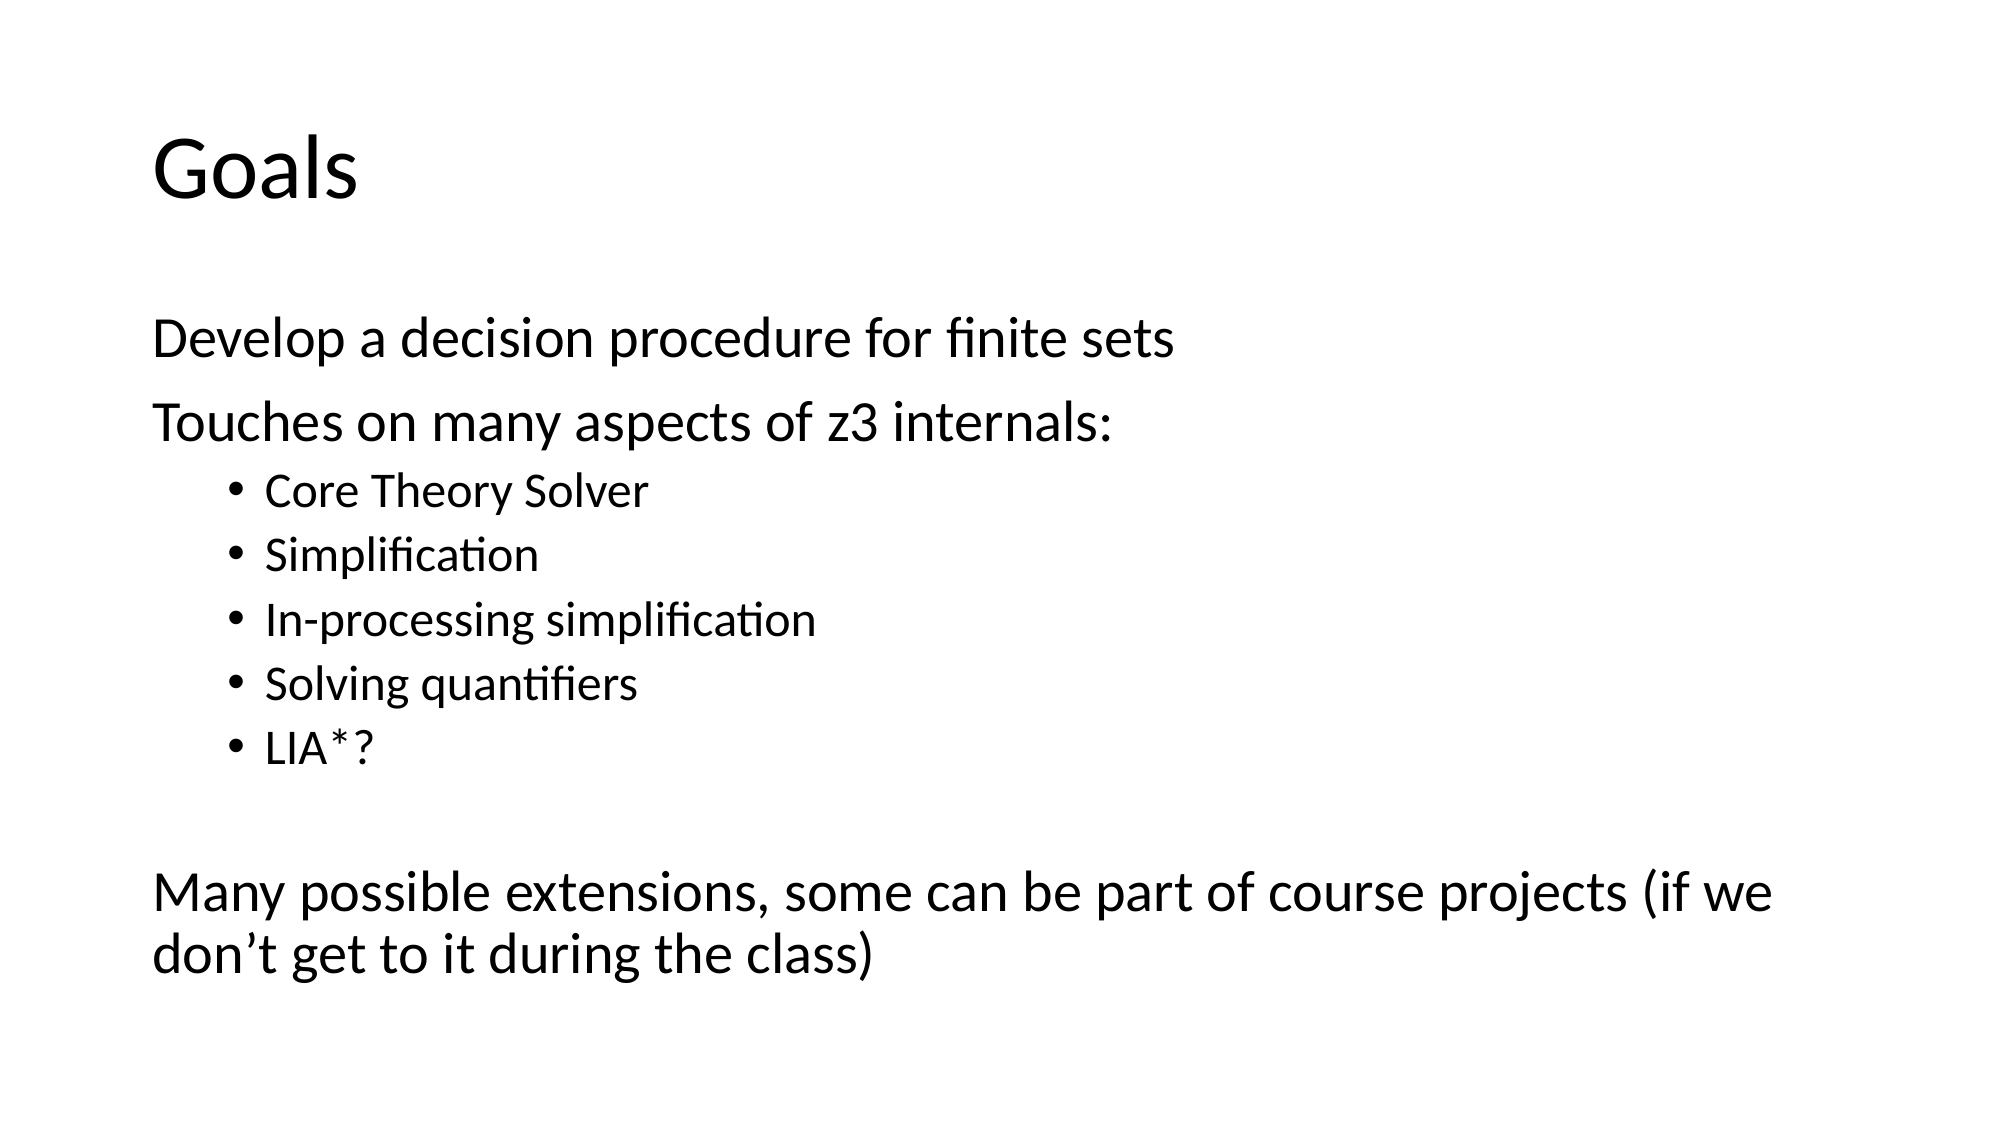

# Goals
Develop a decision procedure for finite sets
Touches on many aspects of z3 internals:
Core Theory Solver
Simplification
In-processing simplification
Solving quantifiers
LIA*?

Many possible extensions, some can be part of course projects (if we don’t get to it during the class)